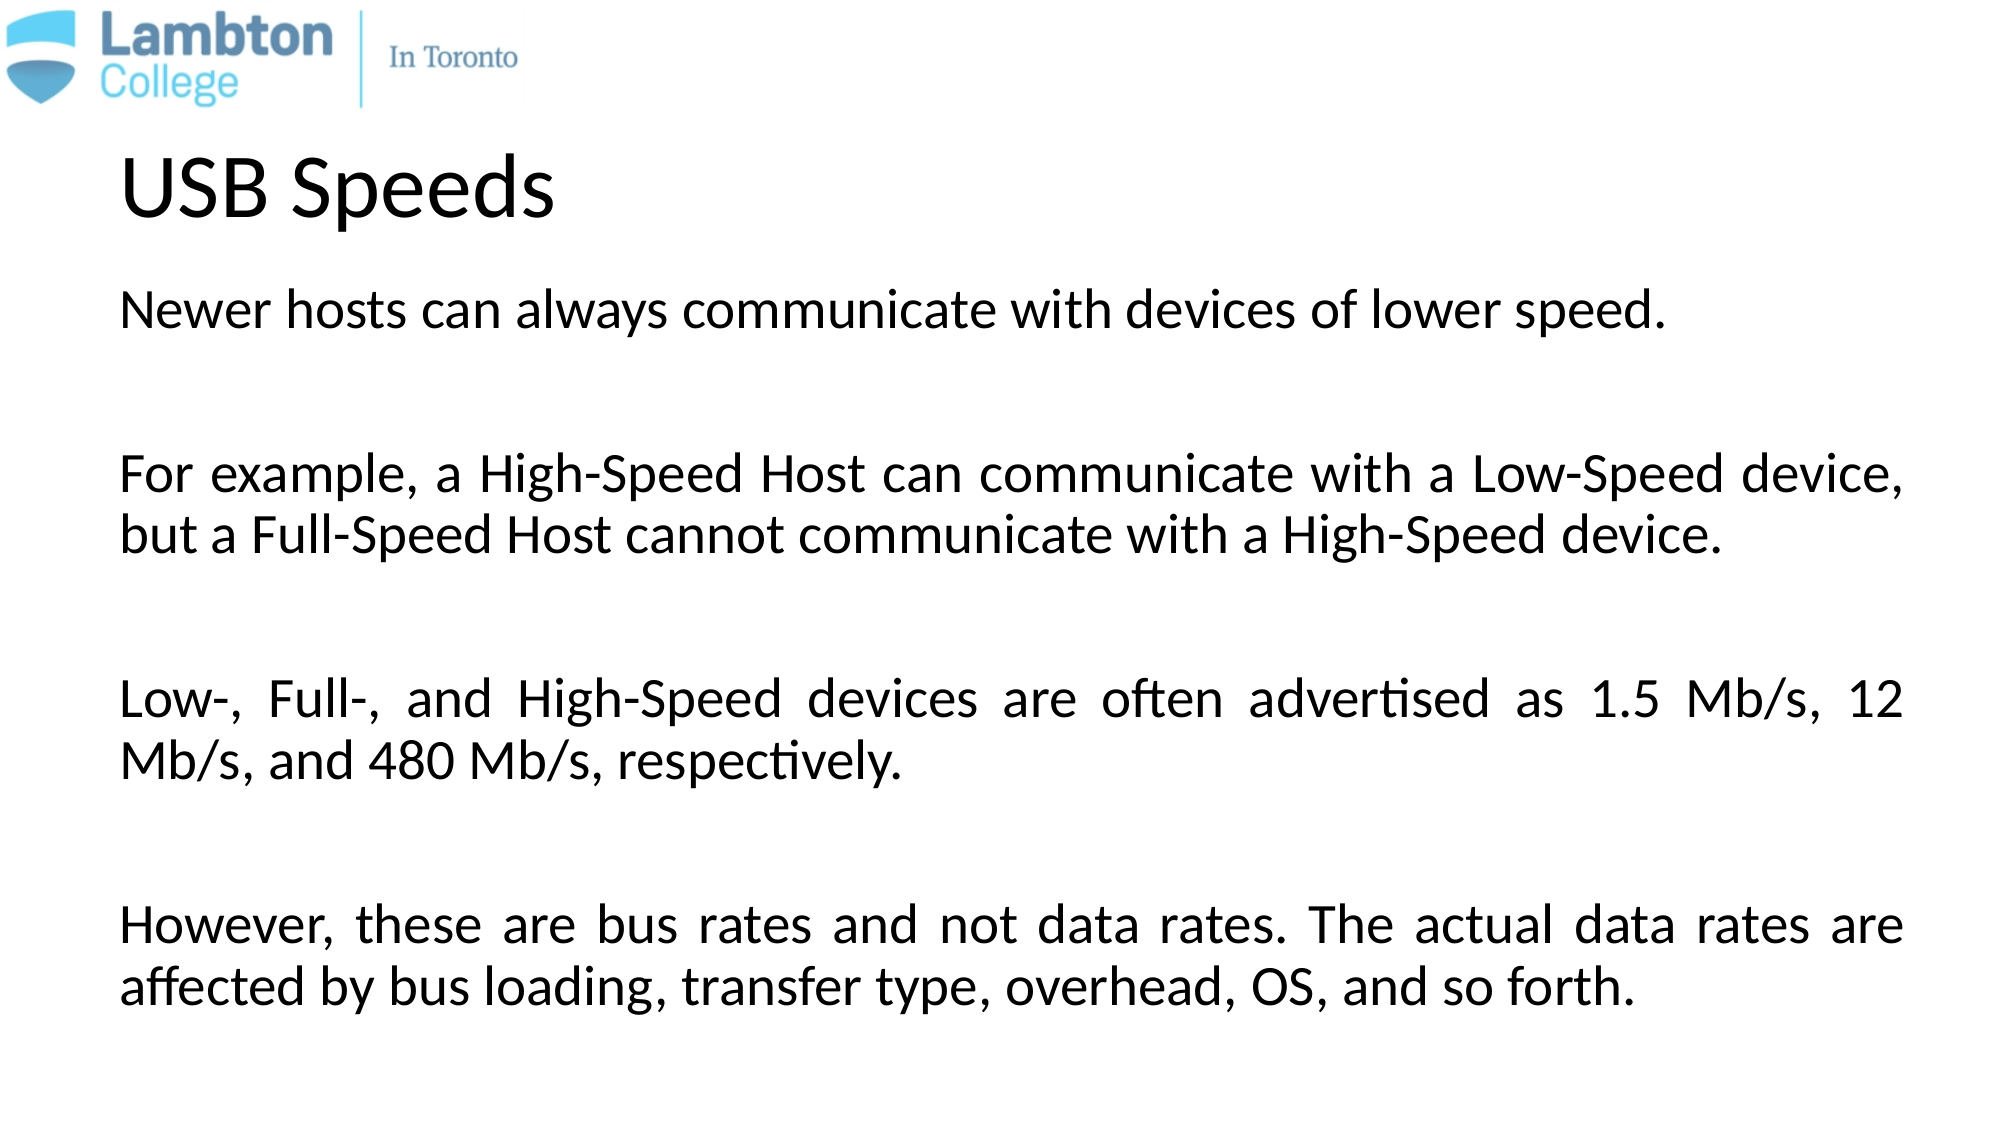

# USB Speeds
Newer hosts can always communicate with devices of lower speed.

For example, a High-Speed Host can communicate with a Low-Speed device, but a Full-Speed Host cannot communicate with a High-Speed device.

Low-, Full-, and High-Speed devices are often advertised as 1.5 Mb/s, 12 Mb/s, and 480 Mb/s, respectively.

However, these are bus rates and not data rates. The actual data rates are affected by bus loading, transfer type, overhead, OS, and so forth.